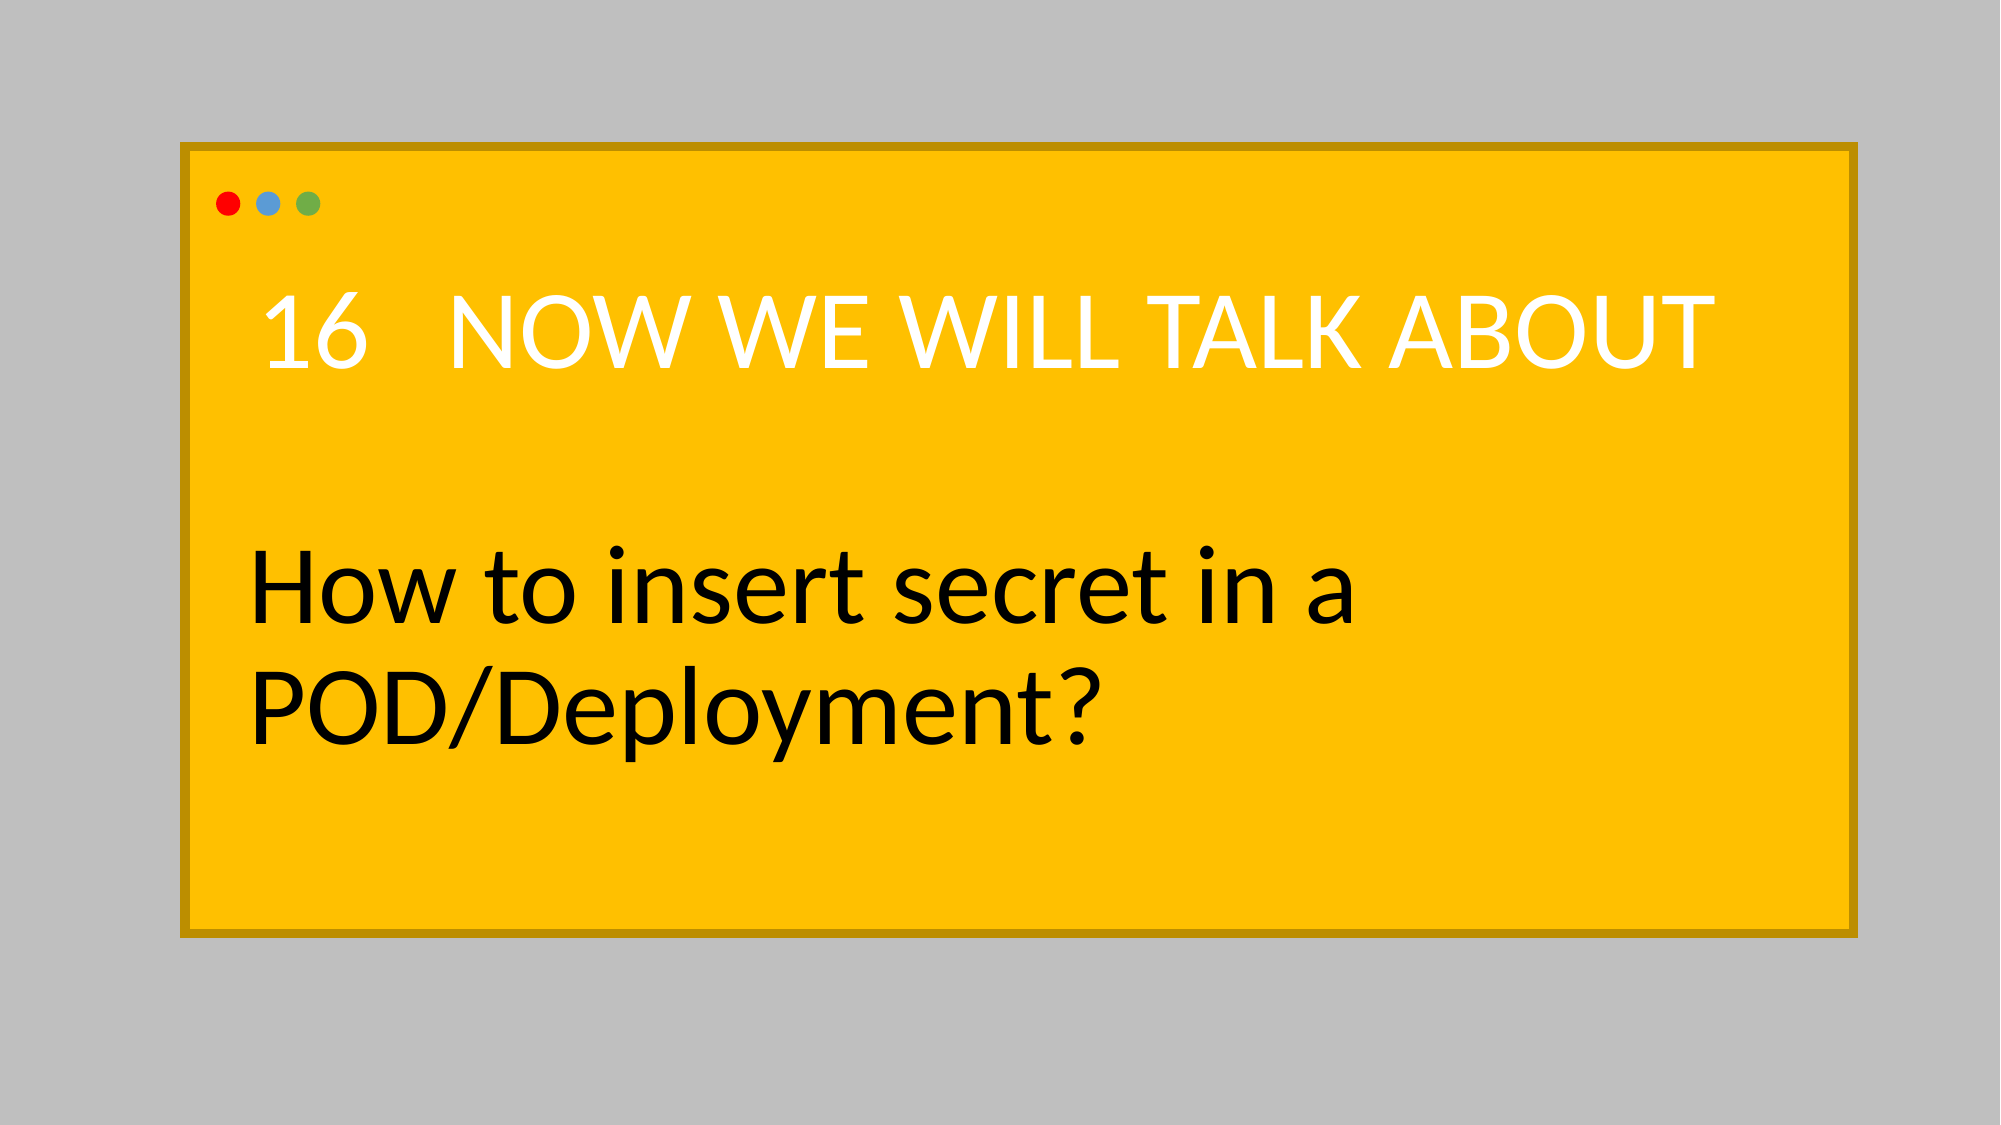

16   NOW WE WILL TALK ABOUT
How to insert secret in a POD/Deployment?